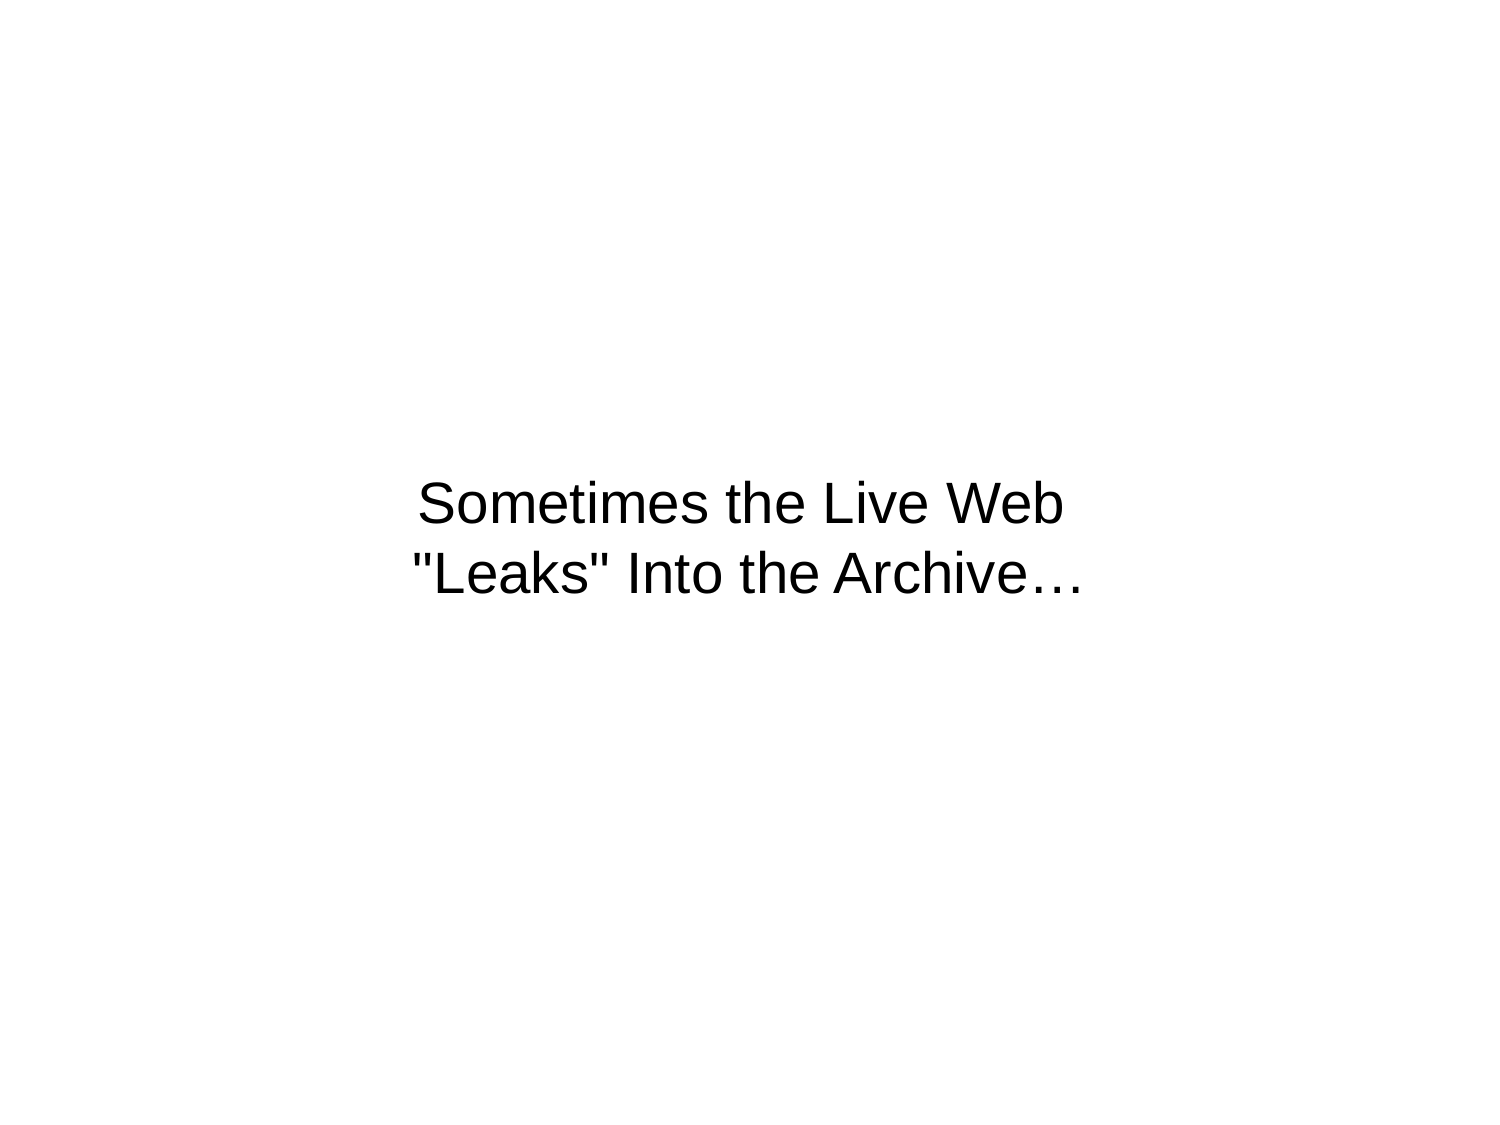

Sometimes the Live Web
"Leaks" Into the Archive…